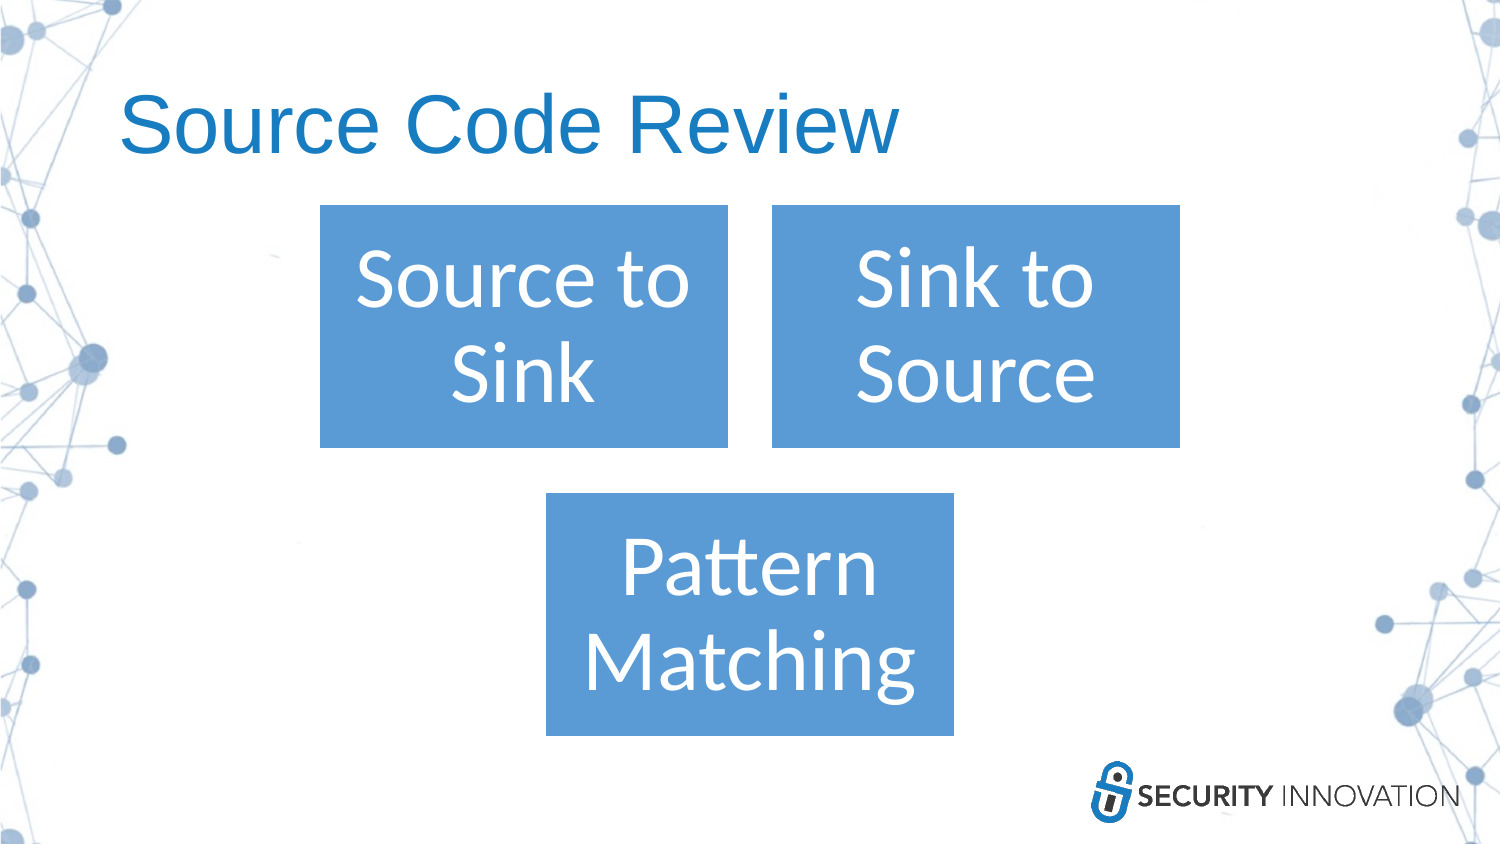

# Source Code Review
Source to Sink
Sink to Source
Pattern Matching